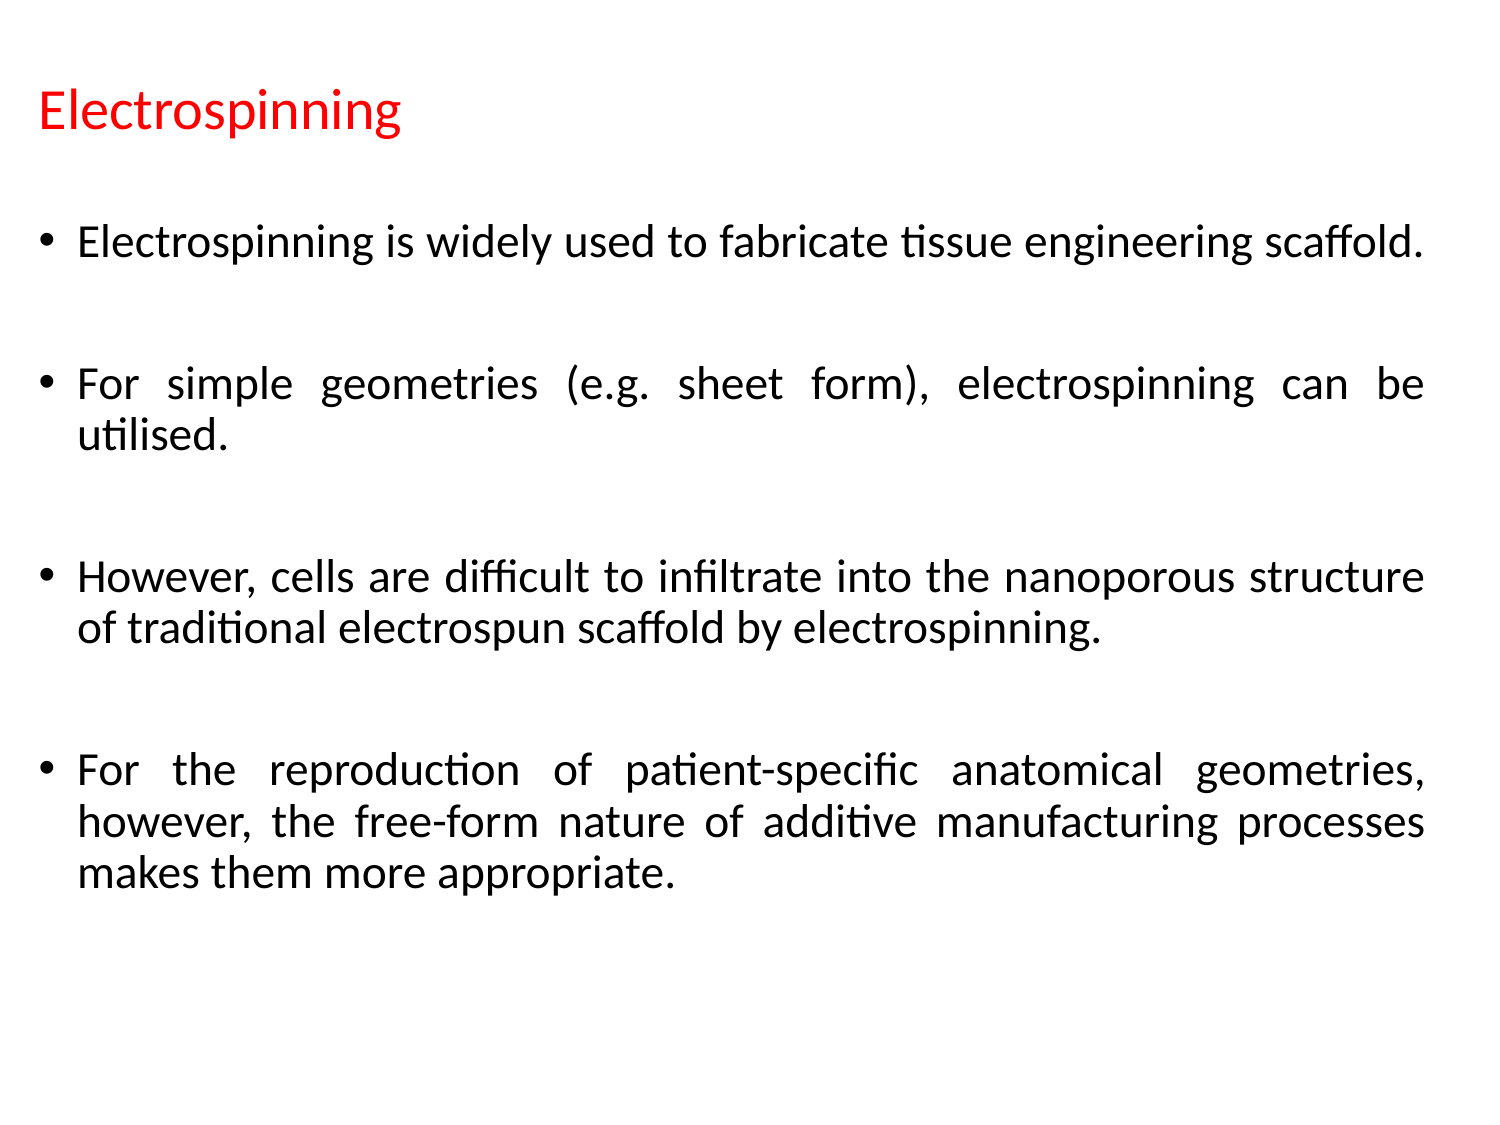

Electrospinning
Electrospinning is widely used to fabricate tissue engineering scaffold.

For simple geometries (e.g. sheet form), electrospinning can be utilised.

However, cells are difficult to infiltrate into the nanoporous structure of traditional electrospun scaffold by electrospinning.

For the reproduction of patient-specific anatomical geometries, however, the free-form nature of additive manufacturing processes makes them more appropriate.